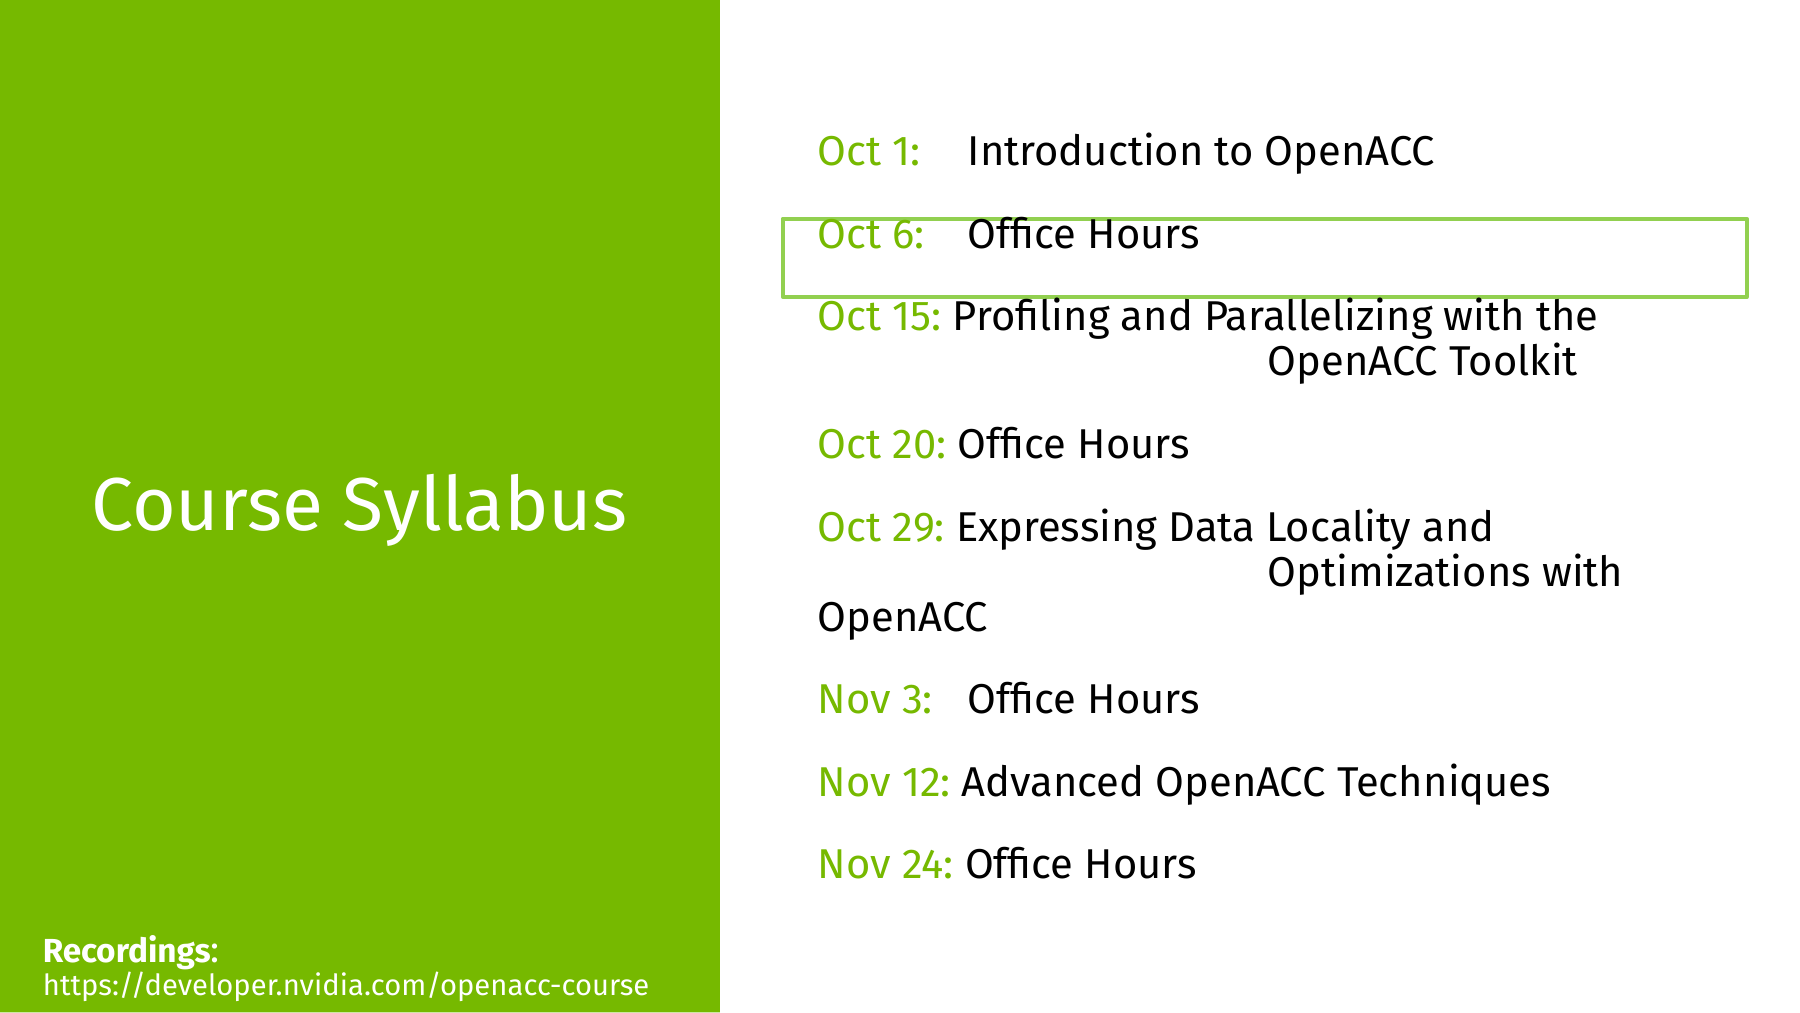

Oct 1: 	Introduction to OpenACC
Oct 6: 	Office Hours
Oct 15: Profiling and Parallelizing with the 				OpenACC Toolkit
Oct 20: Office Hours
Oct 29: Expressing Data Locality and 					Optimizations with OpenACC
Nov 3: 	Office Hours
Nov 12: Advanced OpenACC Techniques
Nov 24: Office Hours

Course Syllabus
Recordings: https://developer.nvidia.com/openacc-course